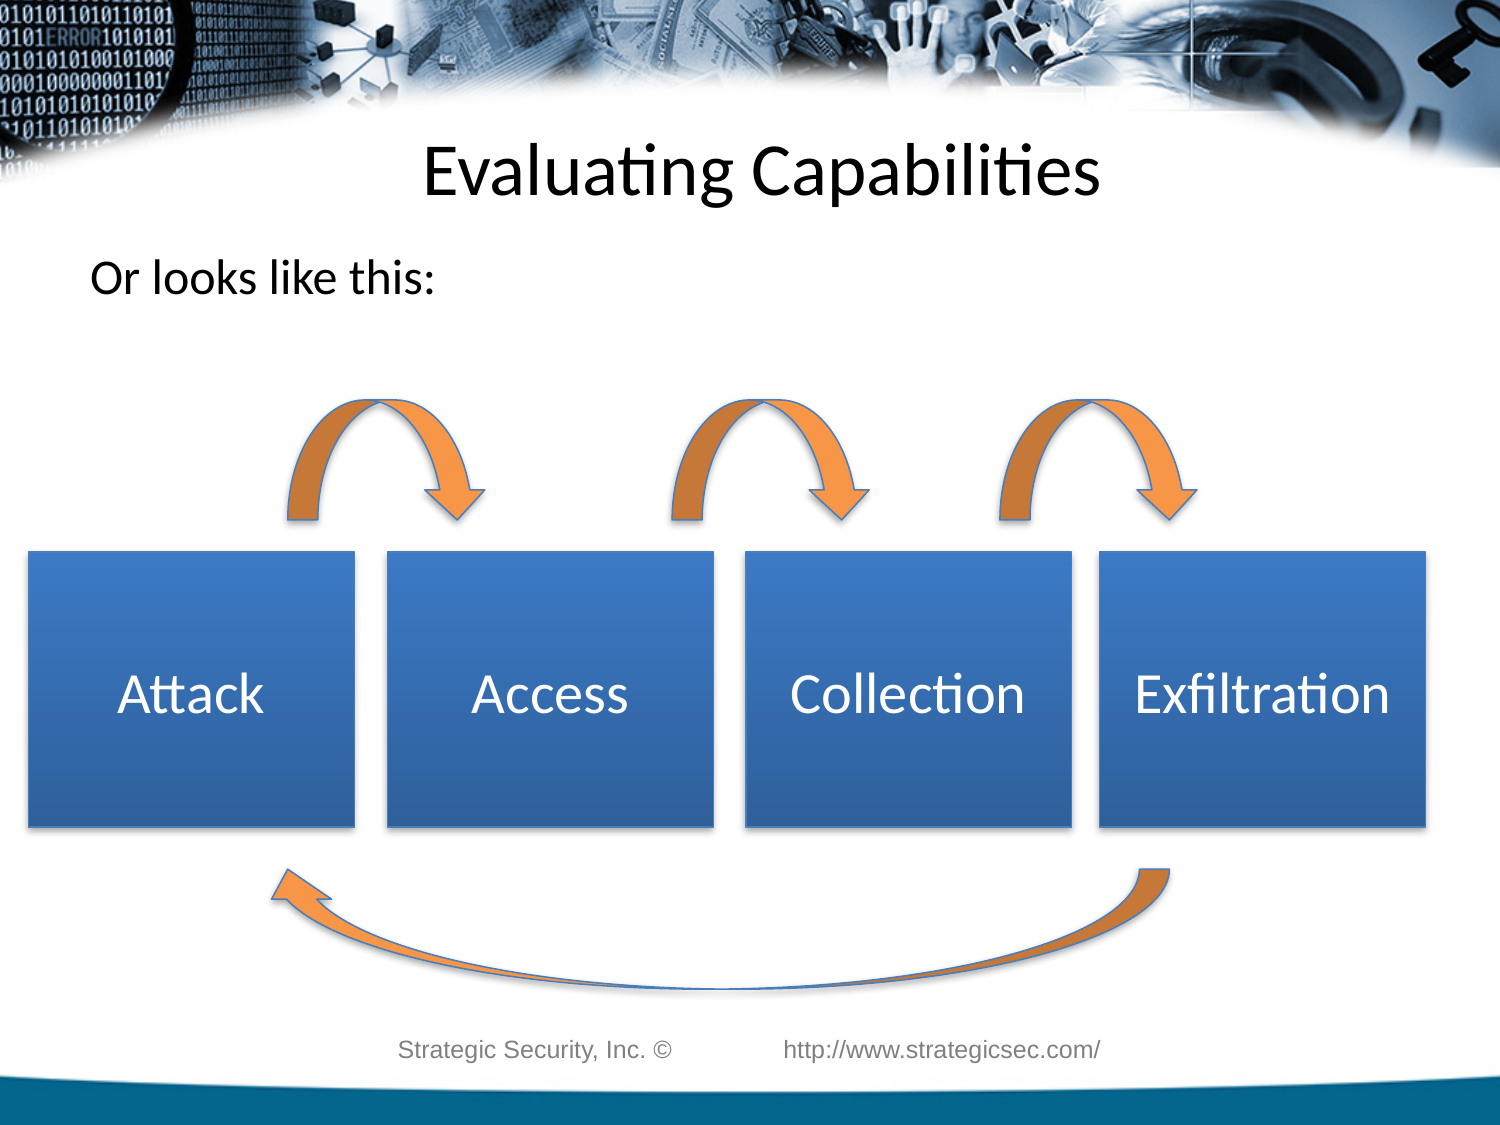

# Evaluating Capabilities
Or looks like this:

Attack
Access
Collection
Exfiltration